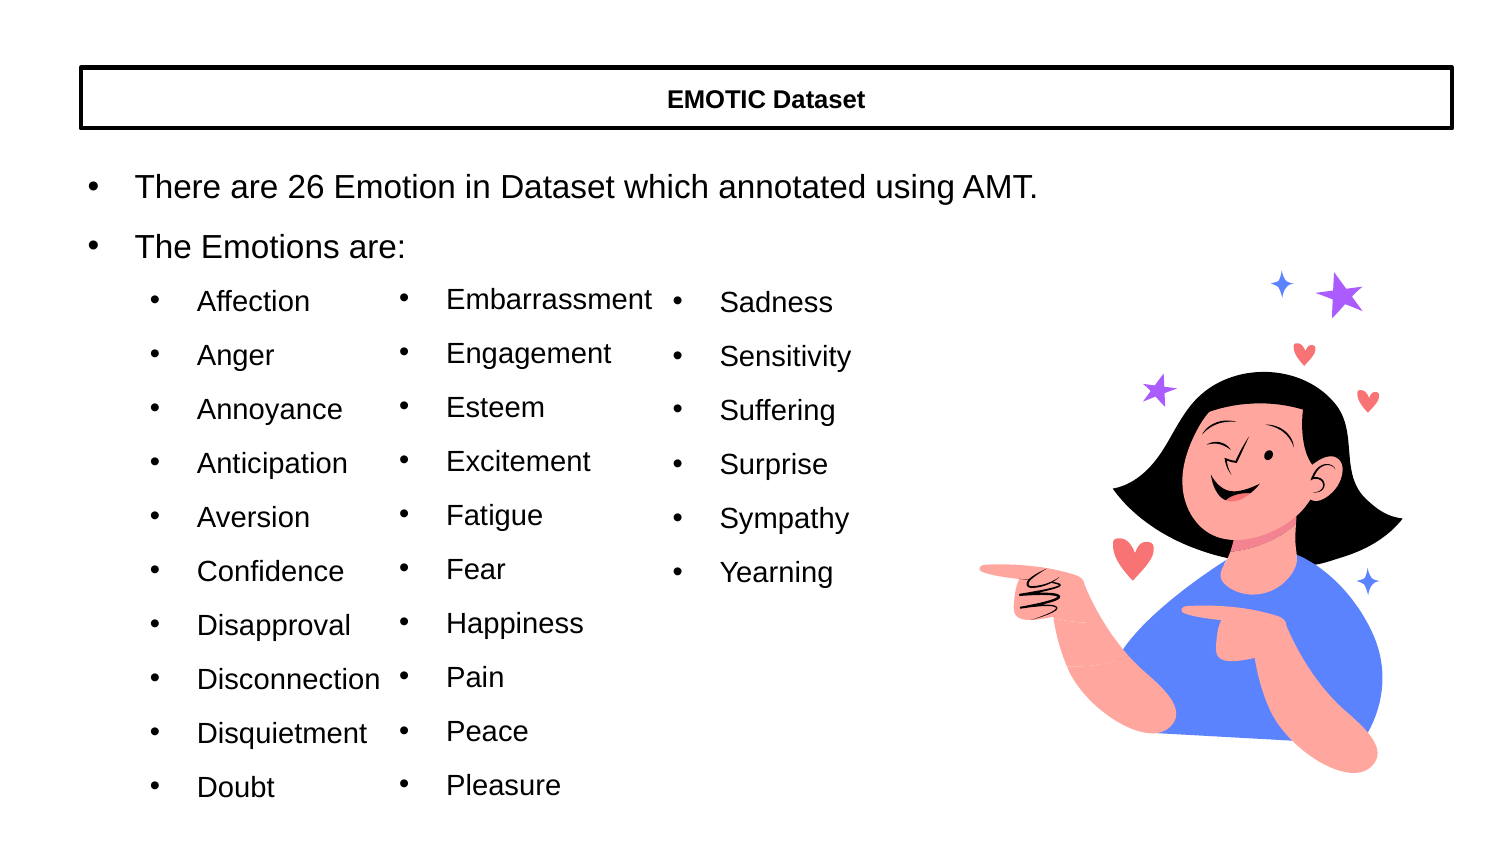

# EMOTIC Dataset
There are 26 Emotion in Dataset which annotated using AMT.
The Emotions are:
Embarrassment
Engagement
Esteem
Excitement
Fatigue
Fear
Happiness
Pain
Peace
Pleasure

Affection
Anger
Annoyance
Anticipation
Aversion
Confidence
Disapproval
Disconnection
Disquietment
Doubt
Sadness
Sensitivity
Suffering
Surprise
Sympathy
Yearning